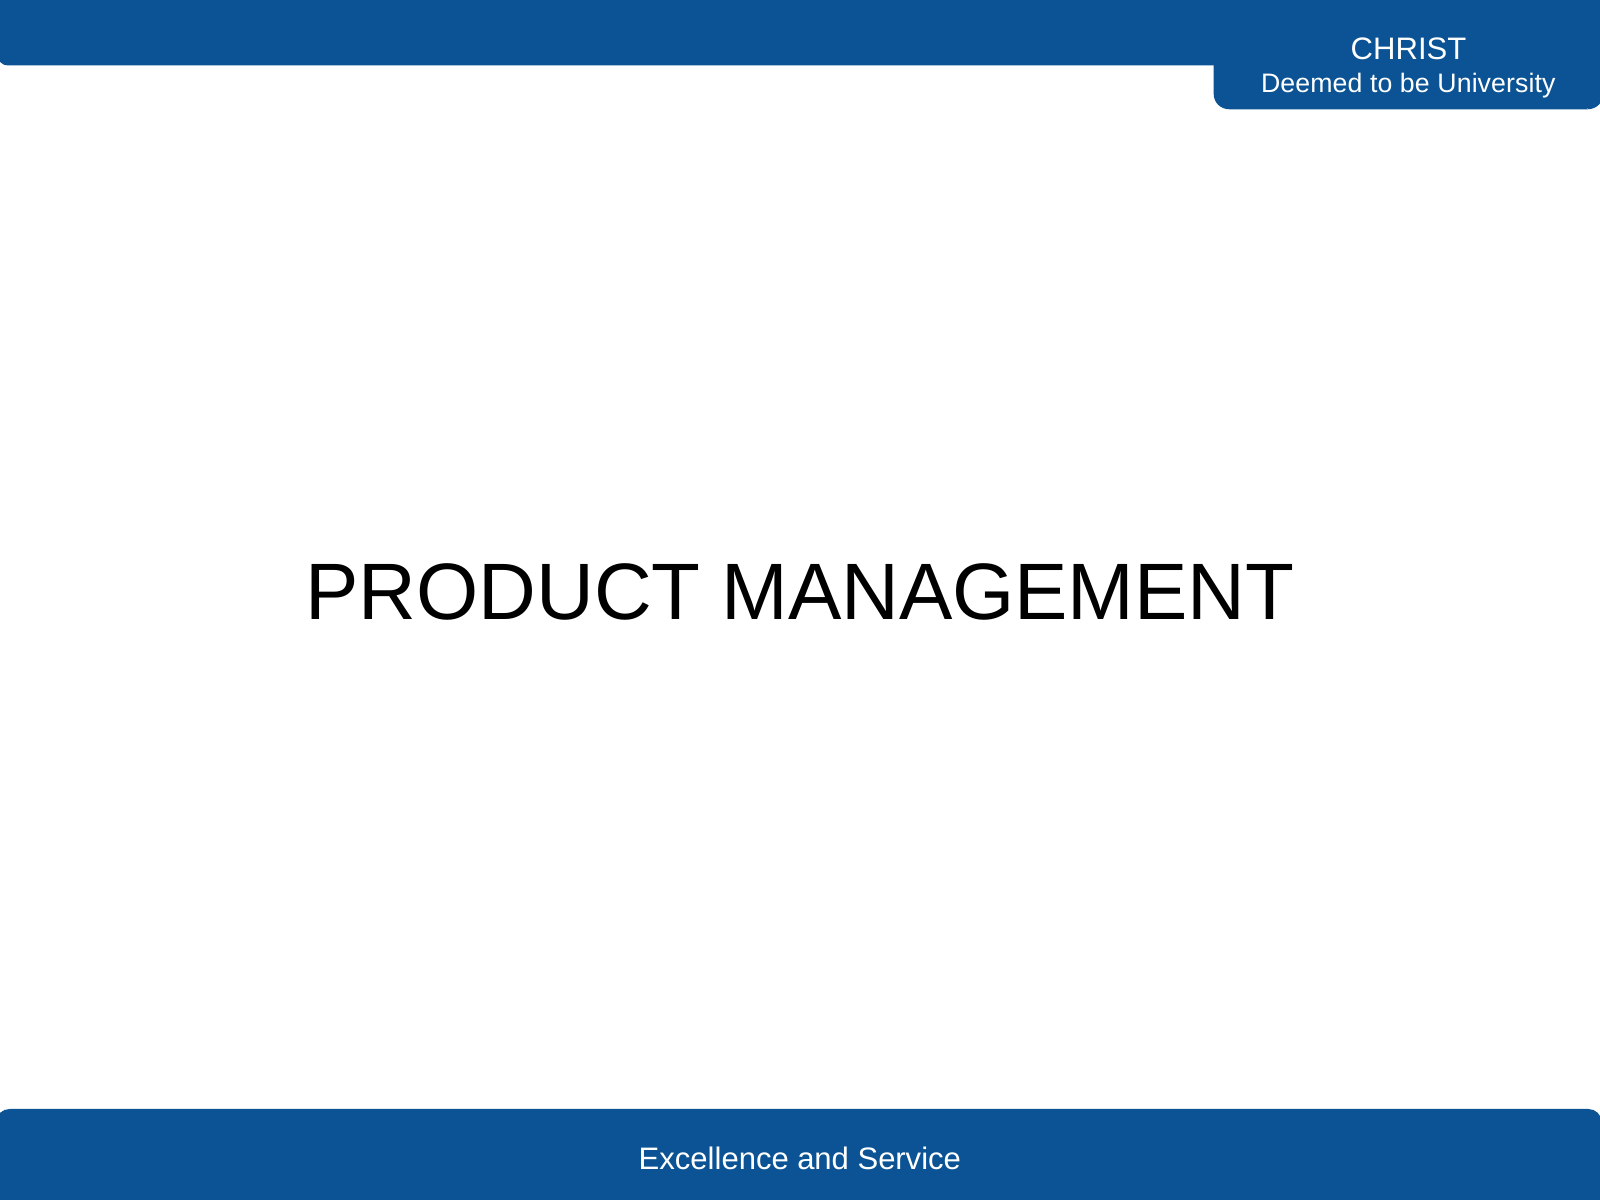

CHRIST
Deemed to be University
PRODUCT MANAGEMENT

Excellence and Service